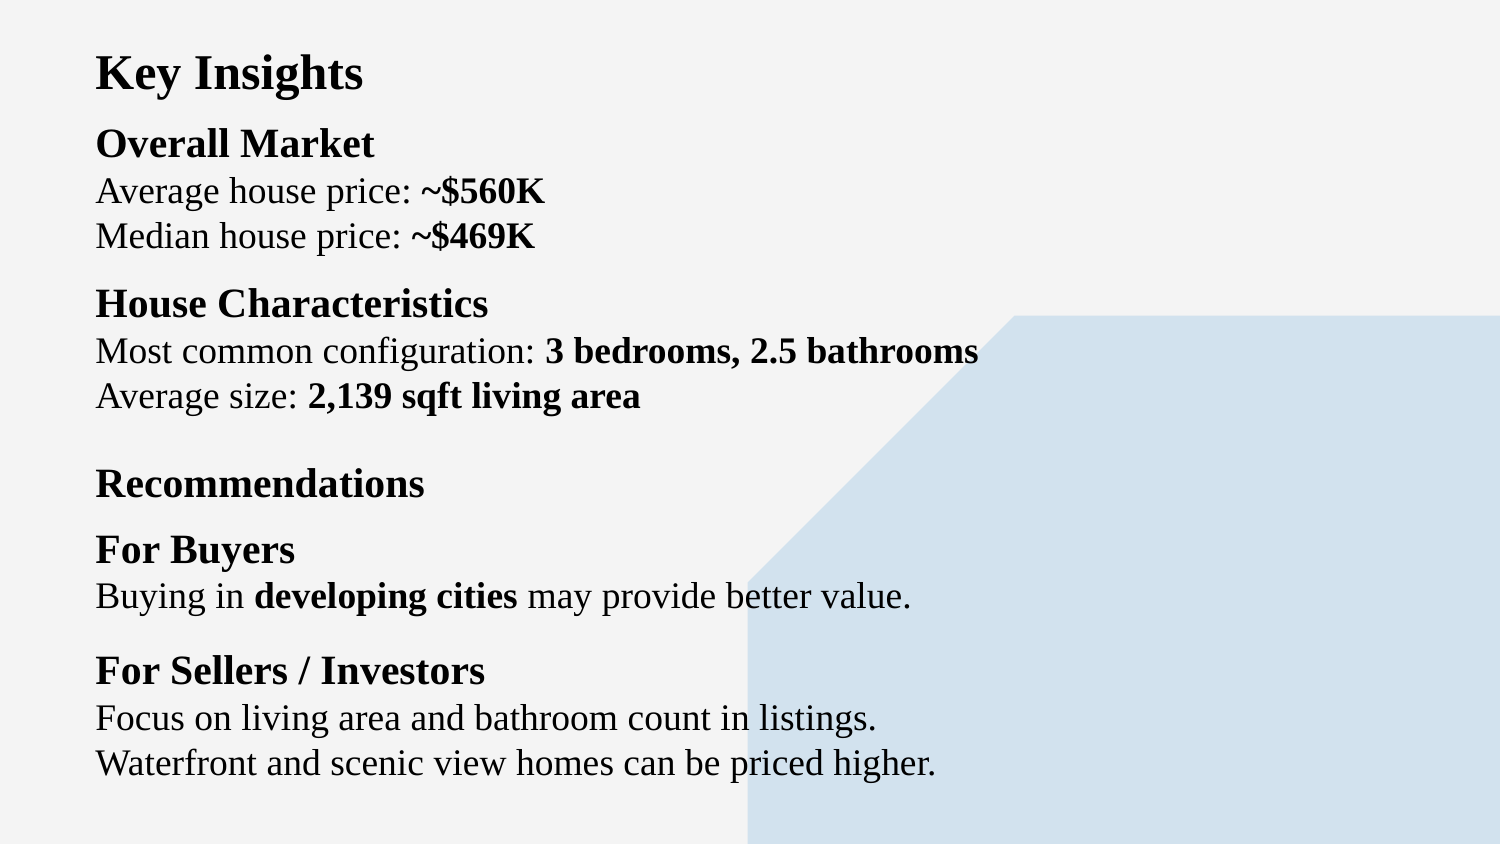

Key Insights
Overall Market
Average house price: ~$560K
Median house price: ~$469K
House Characteristics
Most common configuration: 3 bedrooms, 2.5 bathrooms
Average size: 2,139 sqft living area
Recommendations
For Buyers
Buying in developing cities may provide better value.
For Sellers / Investors
Focus on living area and bathroom count in listings.
Waterfront and scenic view homes can be priced higher.